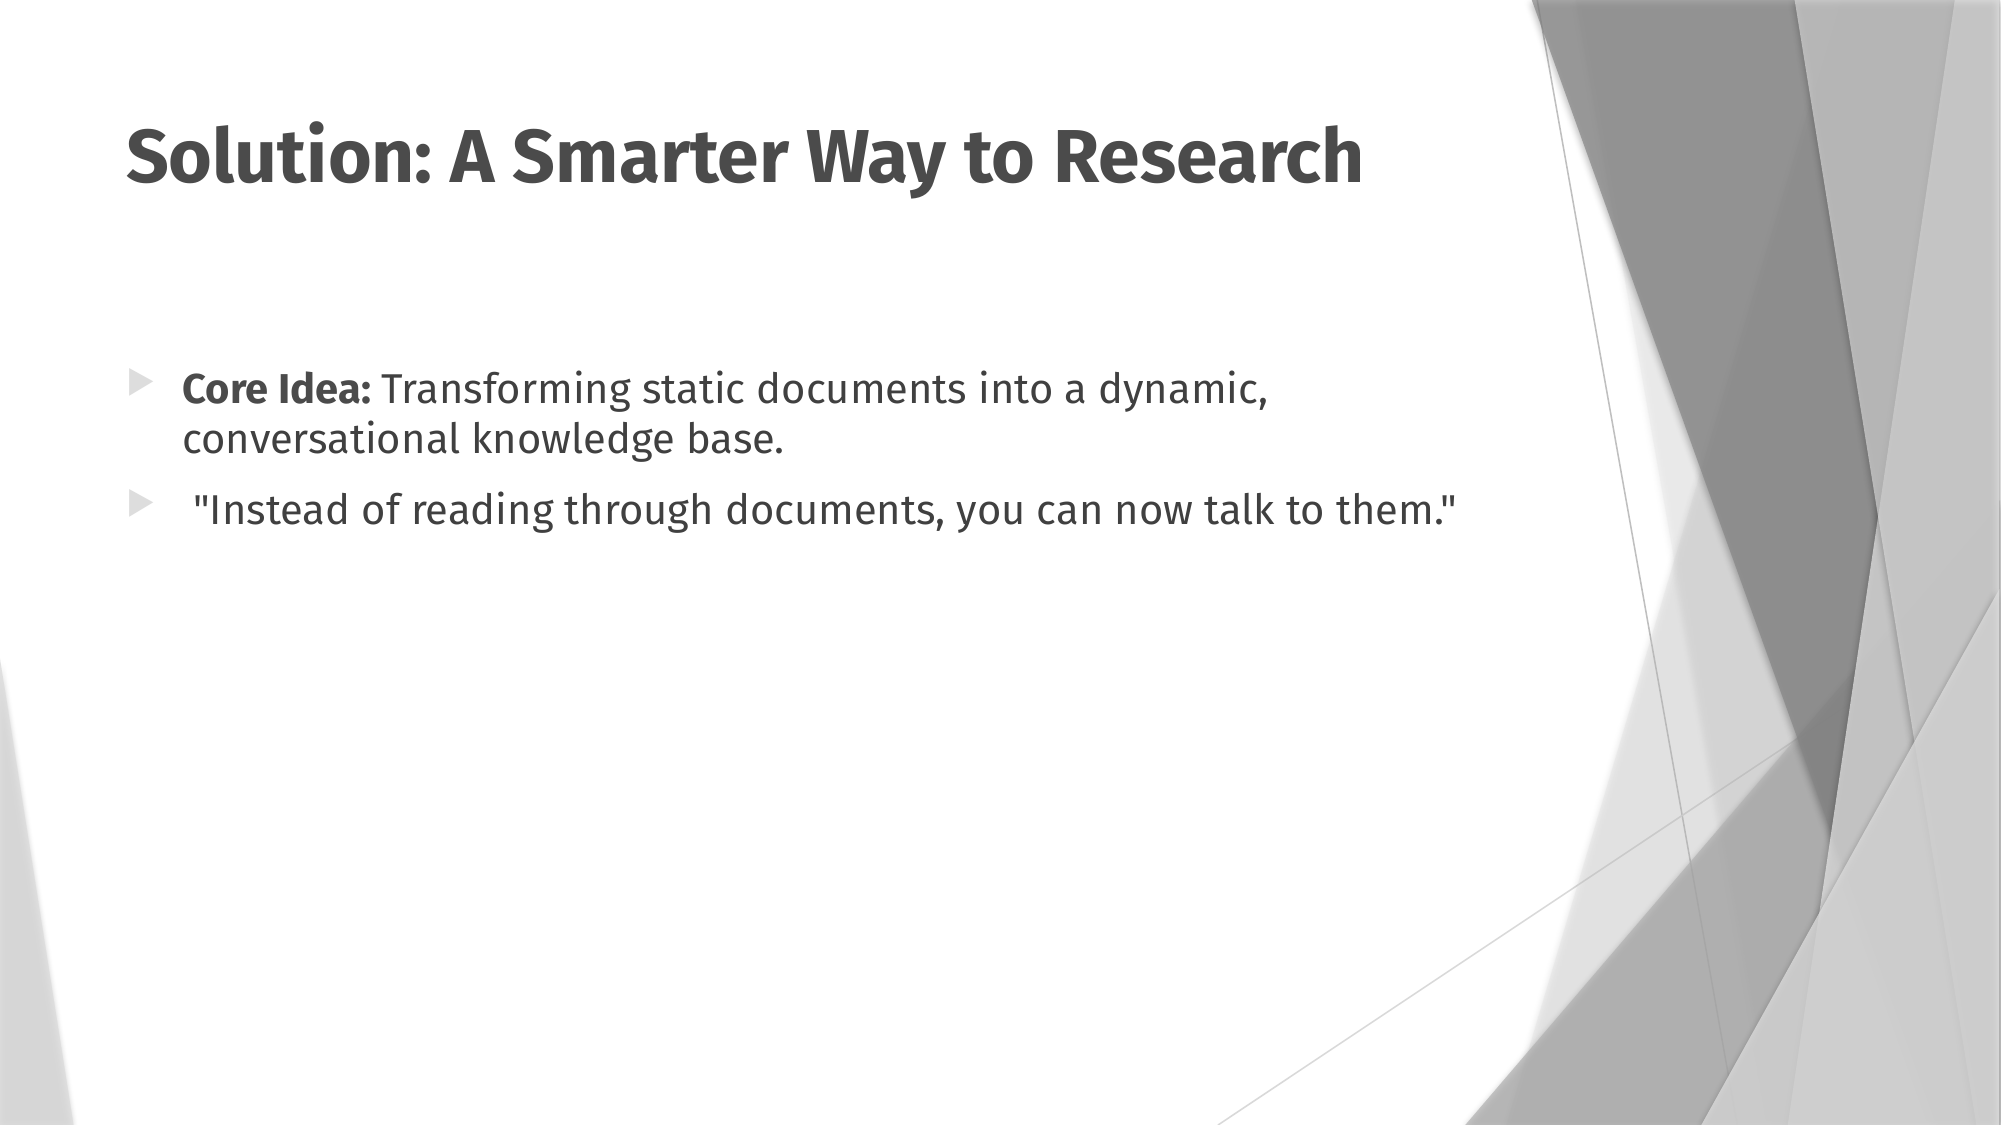

# Solution: A Smarter Way to Research
Core Idea: Transforming static documents into a dynamic, conversational knowledge base.
 "Instead of reading through documents, you can now talk to them."